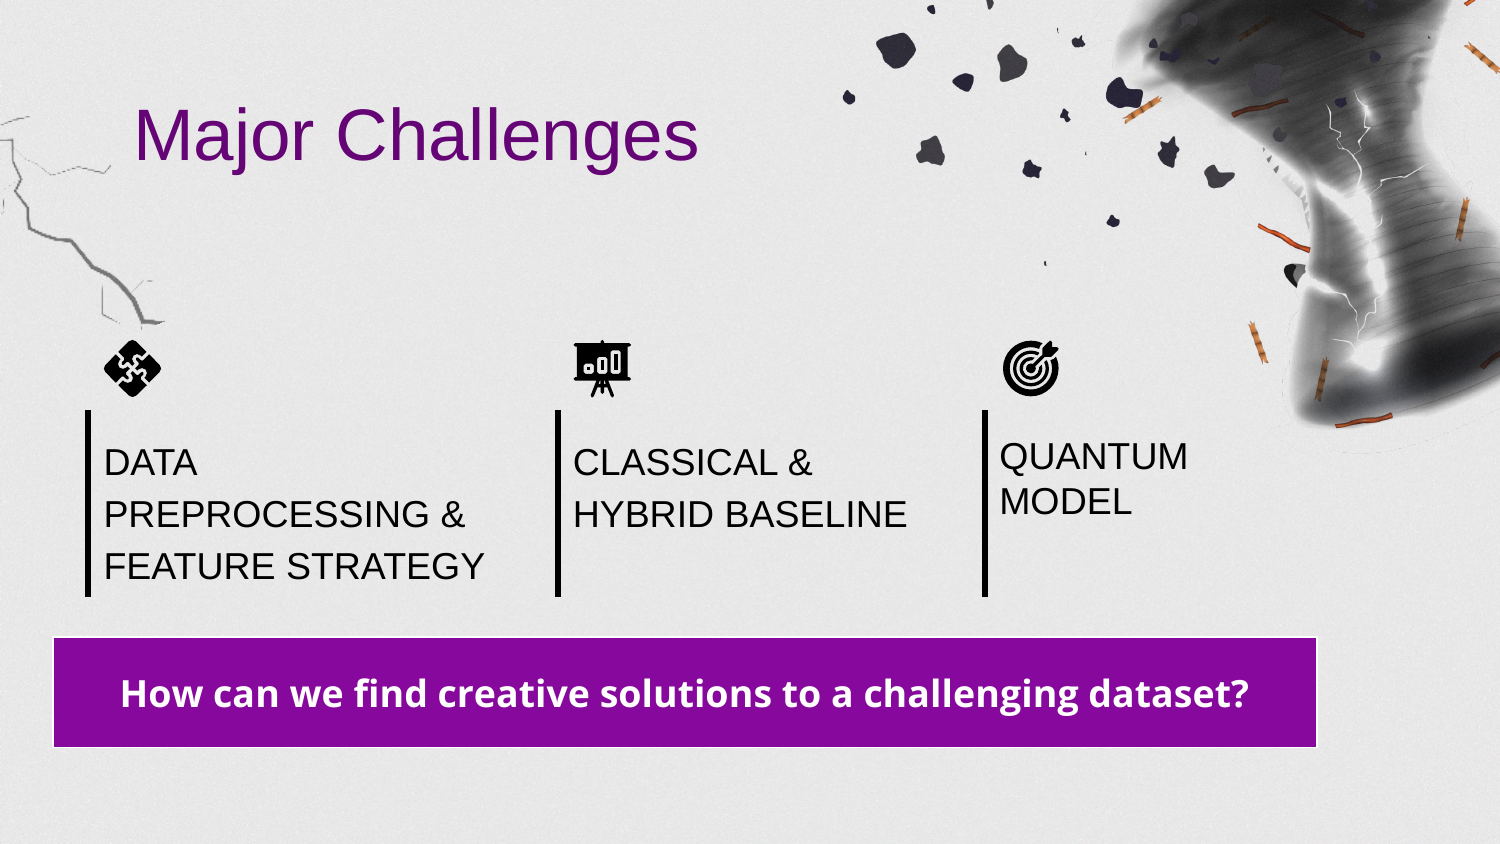

# Major Challenges

DATA PREPROCESSING & FEATURE STRATEGY
CLASSICAL & HYBRID BASELINE
QUANTUM MODEL
How can we find creative solutions to a challenging dataset?